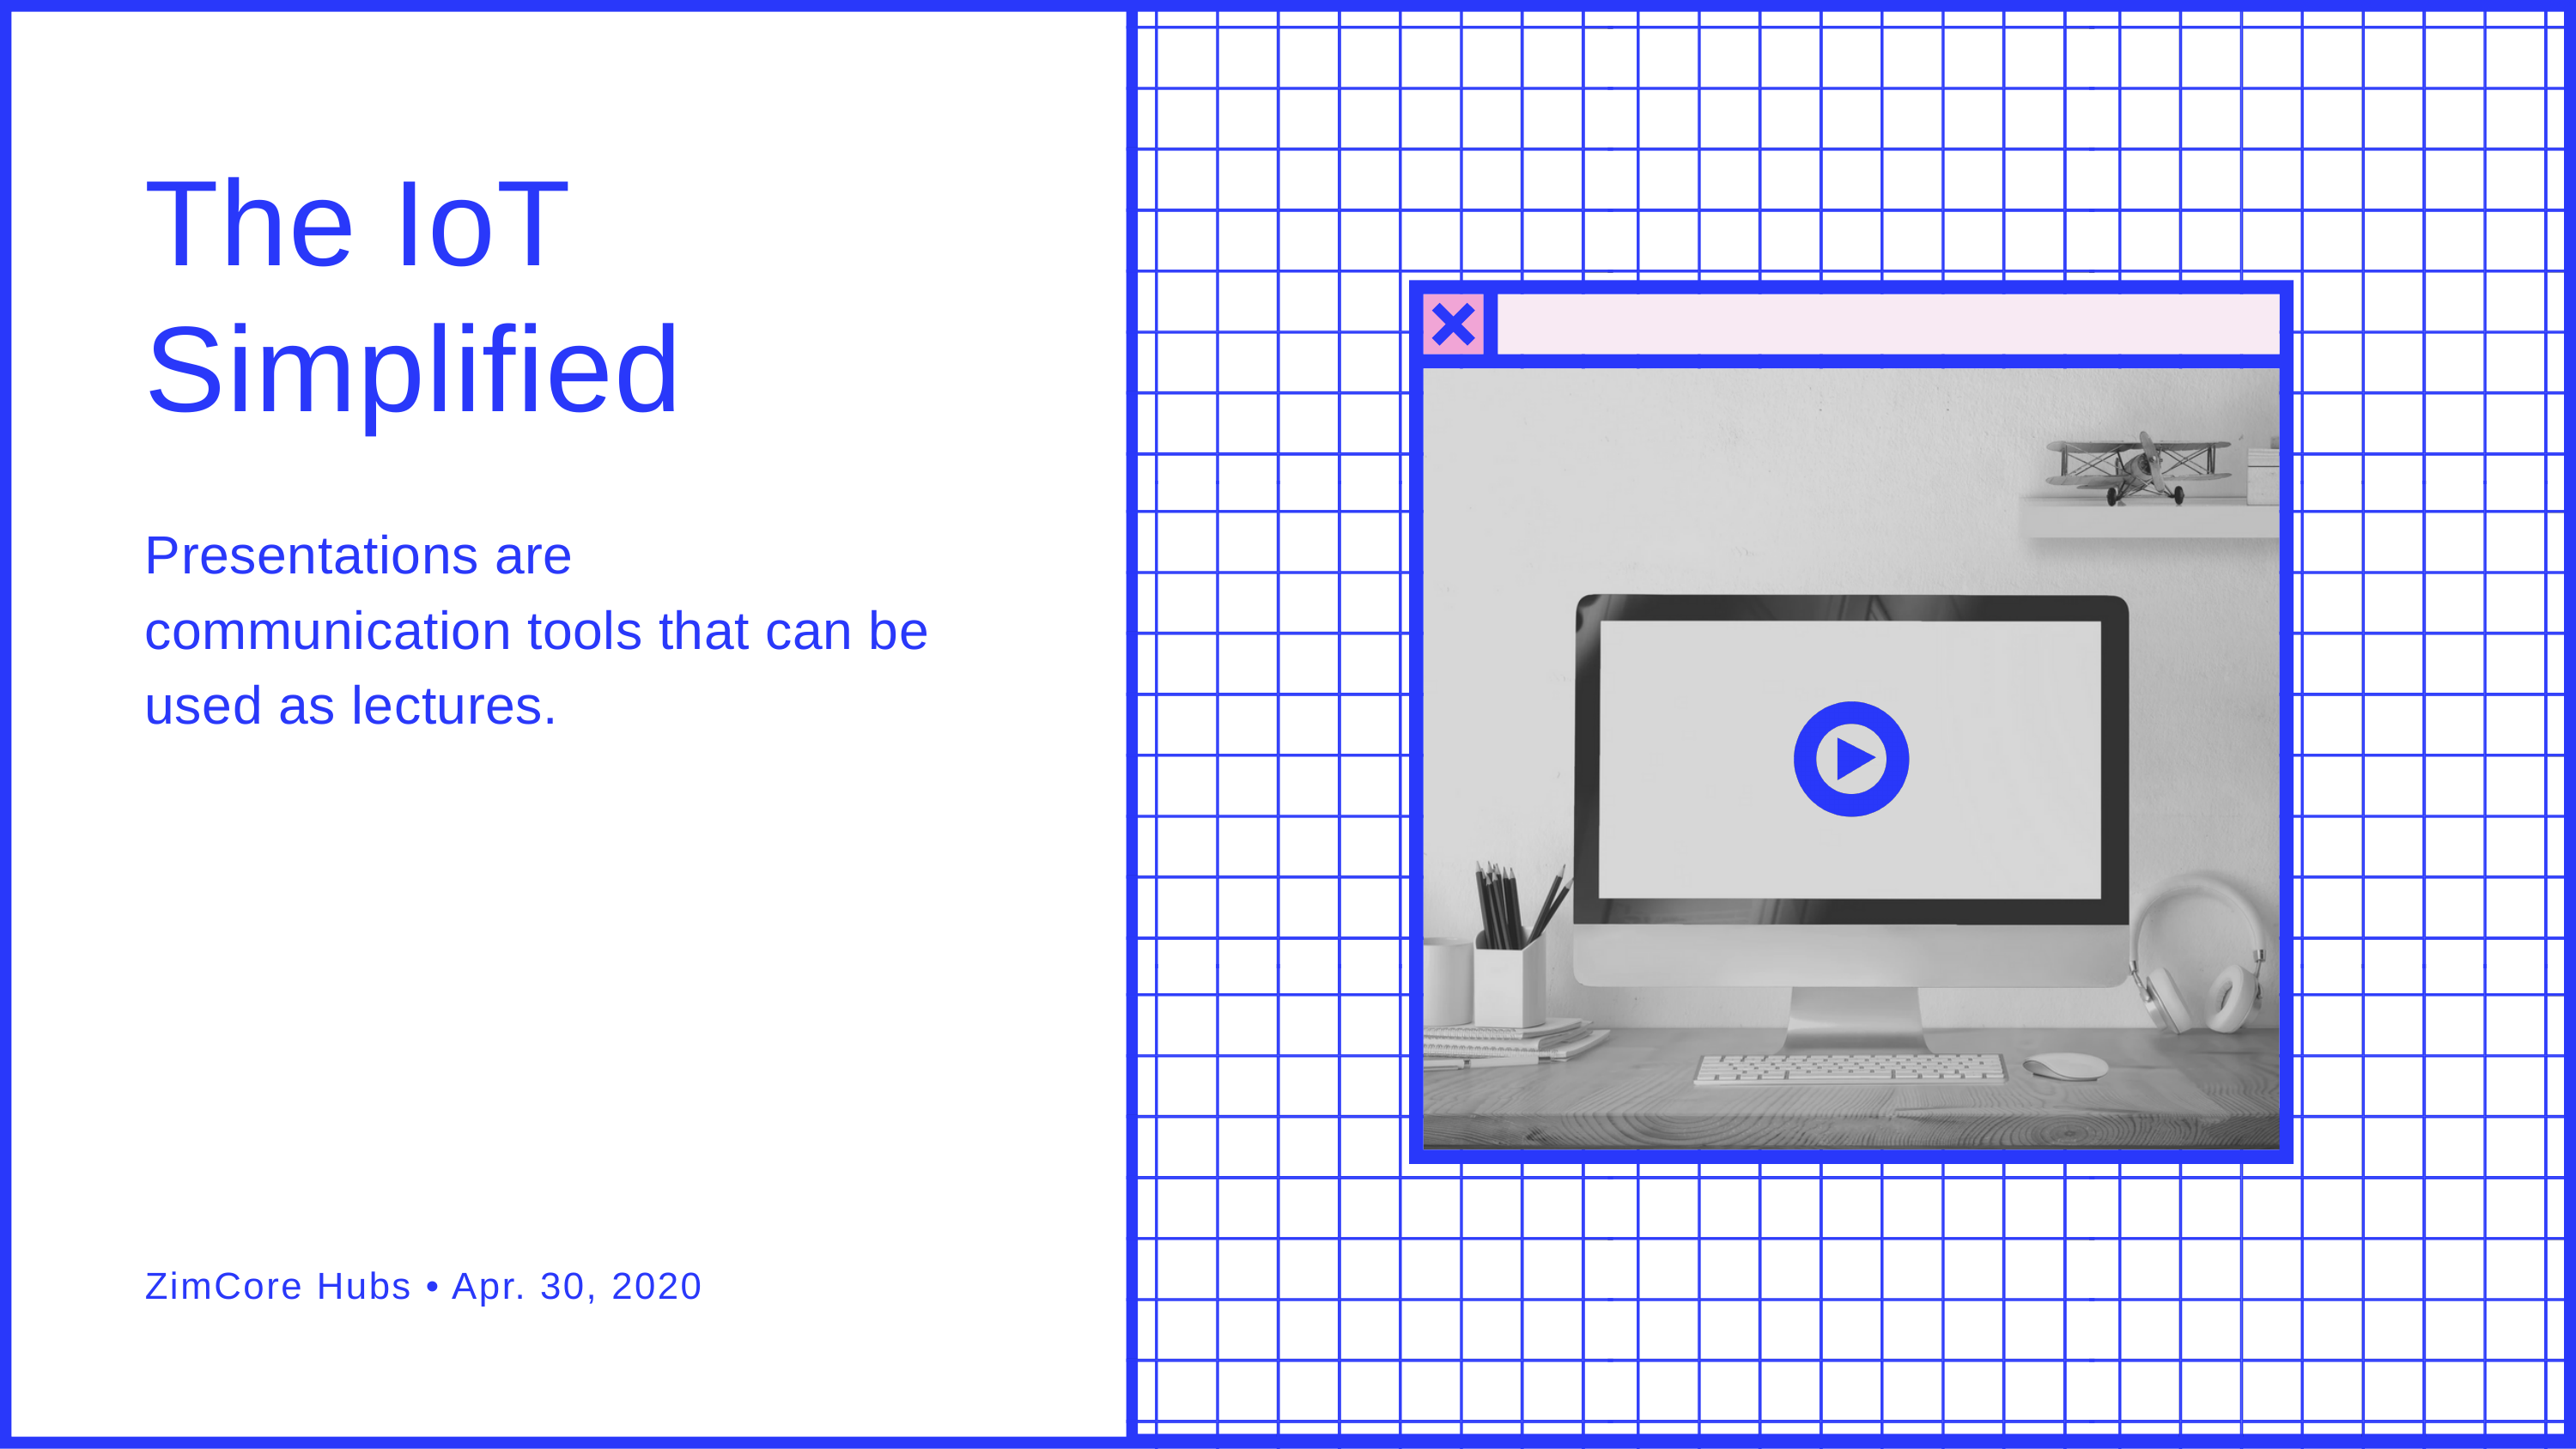

The IoT Simplified
Presentations are communication tools that can be used as lectures.

ZimCore Hubs • Apr. 30, 2020